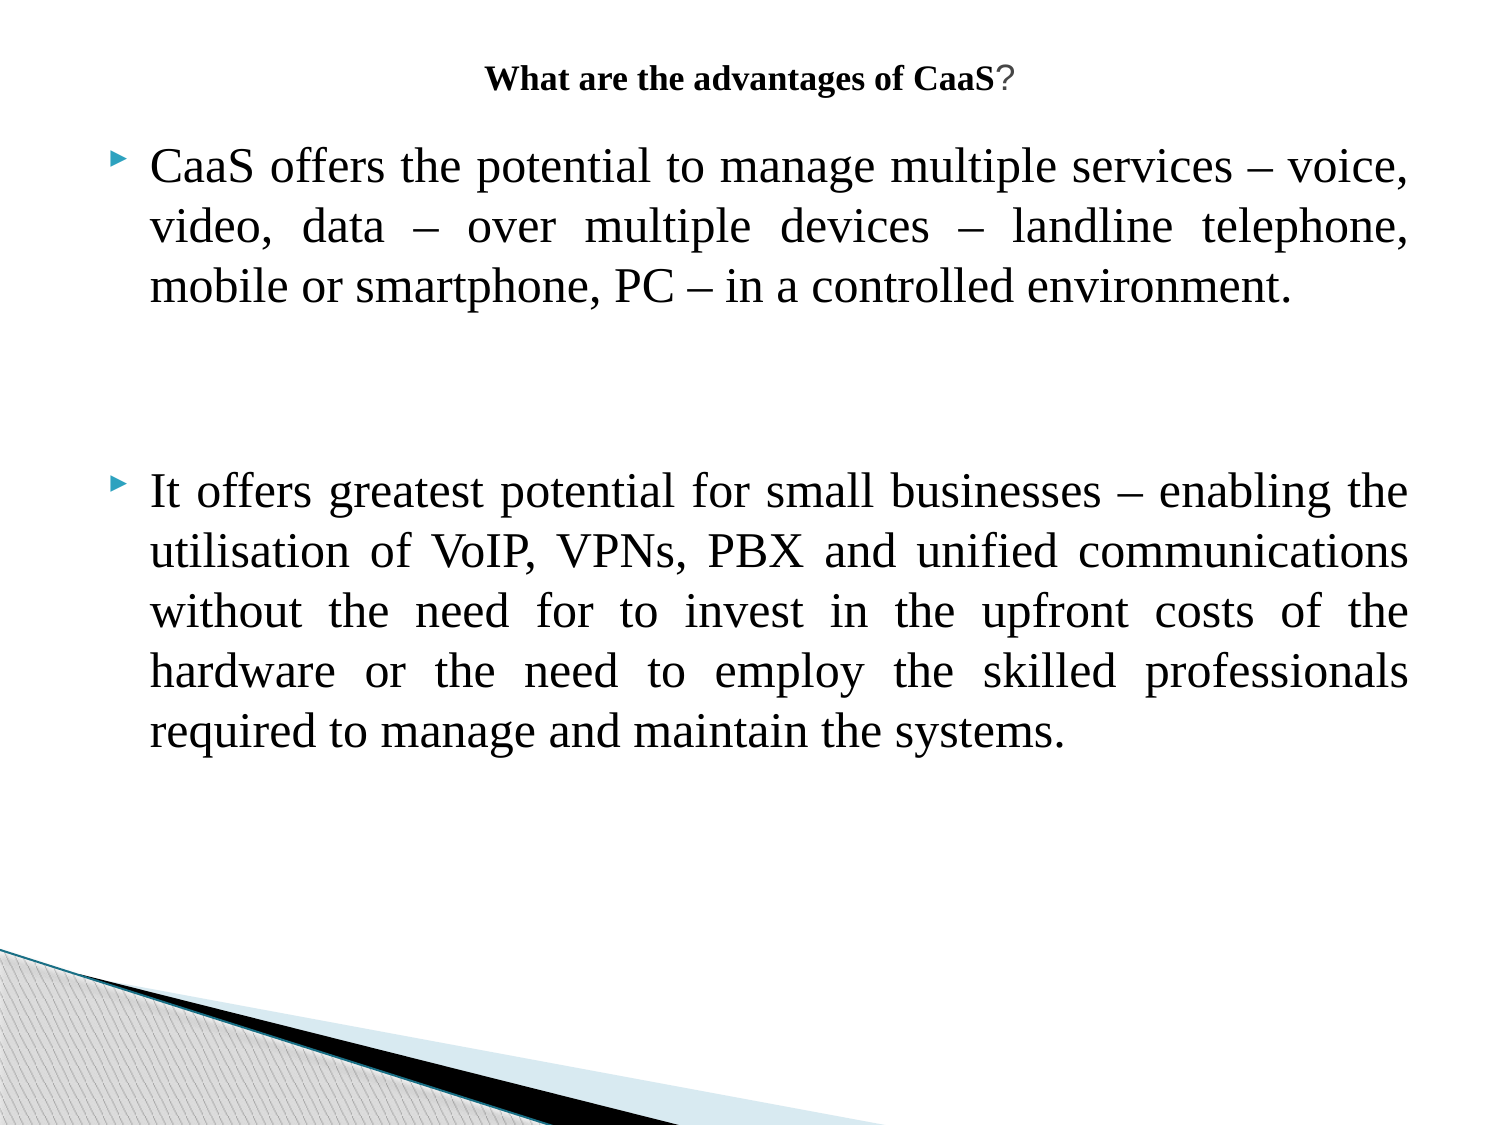

# What are the advantages of CaaS?
CaaS offers the potential to manage multiple services – voice, video, data – over multiple devices – landline telephone, mobile or smartphone, PC – in a controlled environment.

It offers greatest potential for small businesses – enabling the utilisation of VoIP, VPNs, PBX and unified communications without the need for to invest in the upfront costs of the hardware or the need to employ the skilled professionals required to manage and maintain the systems.